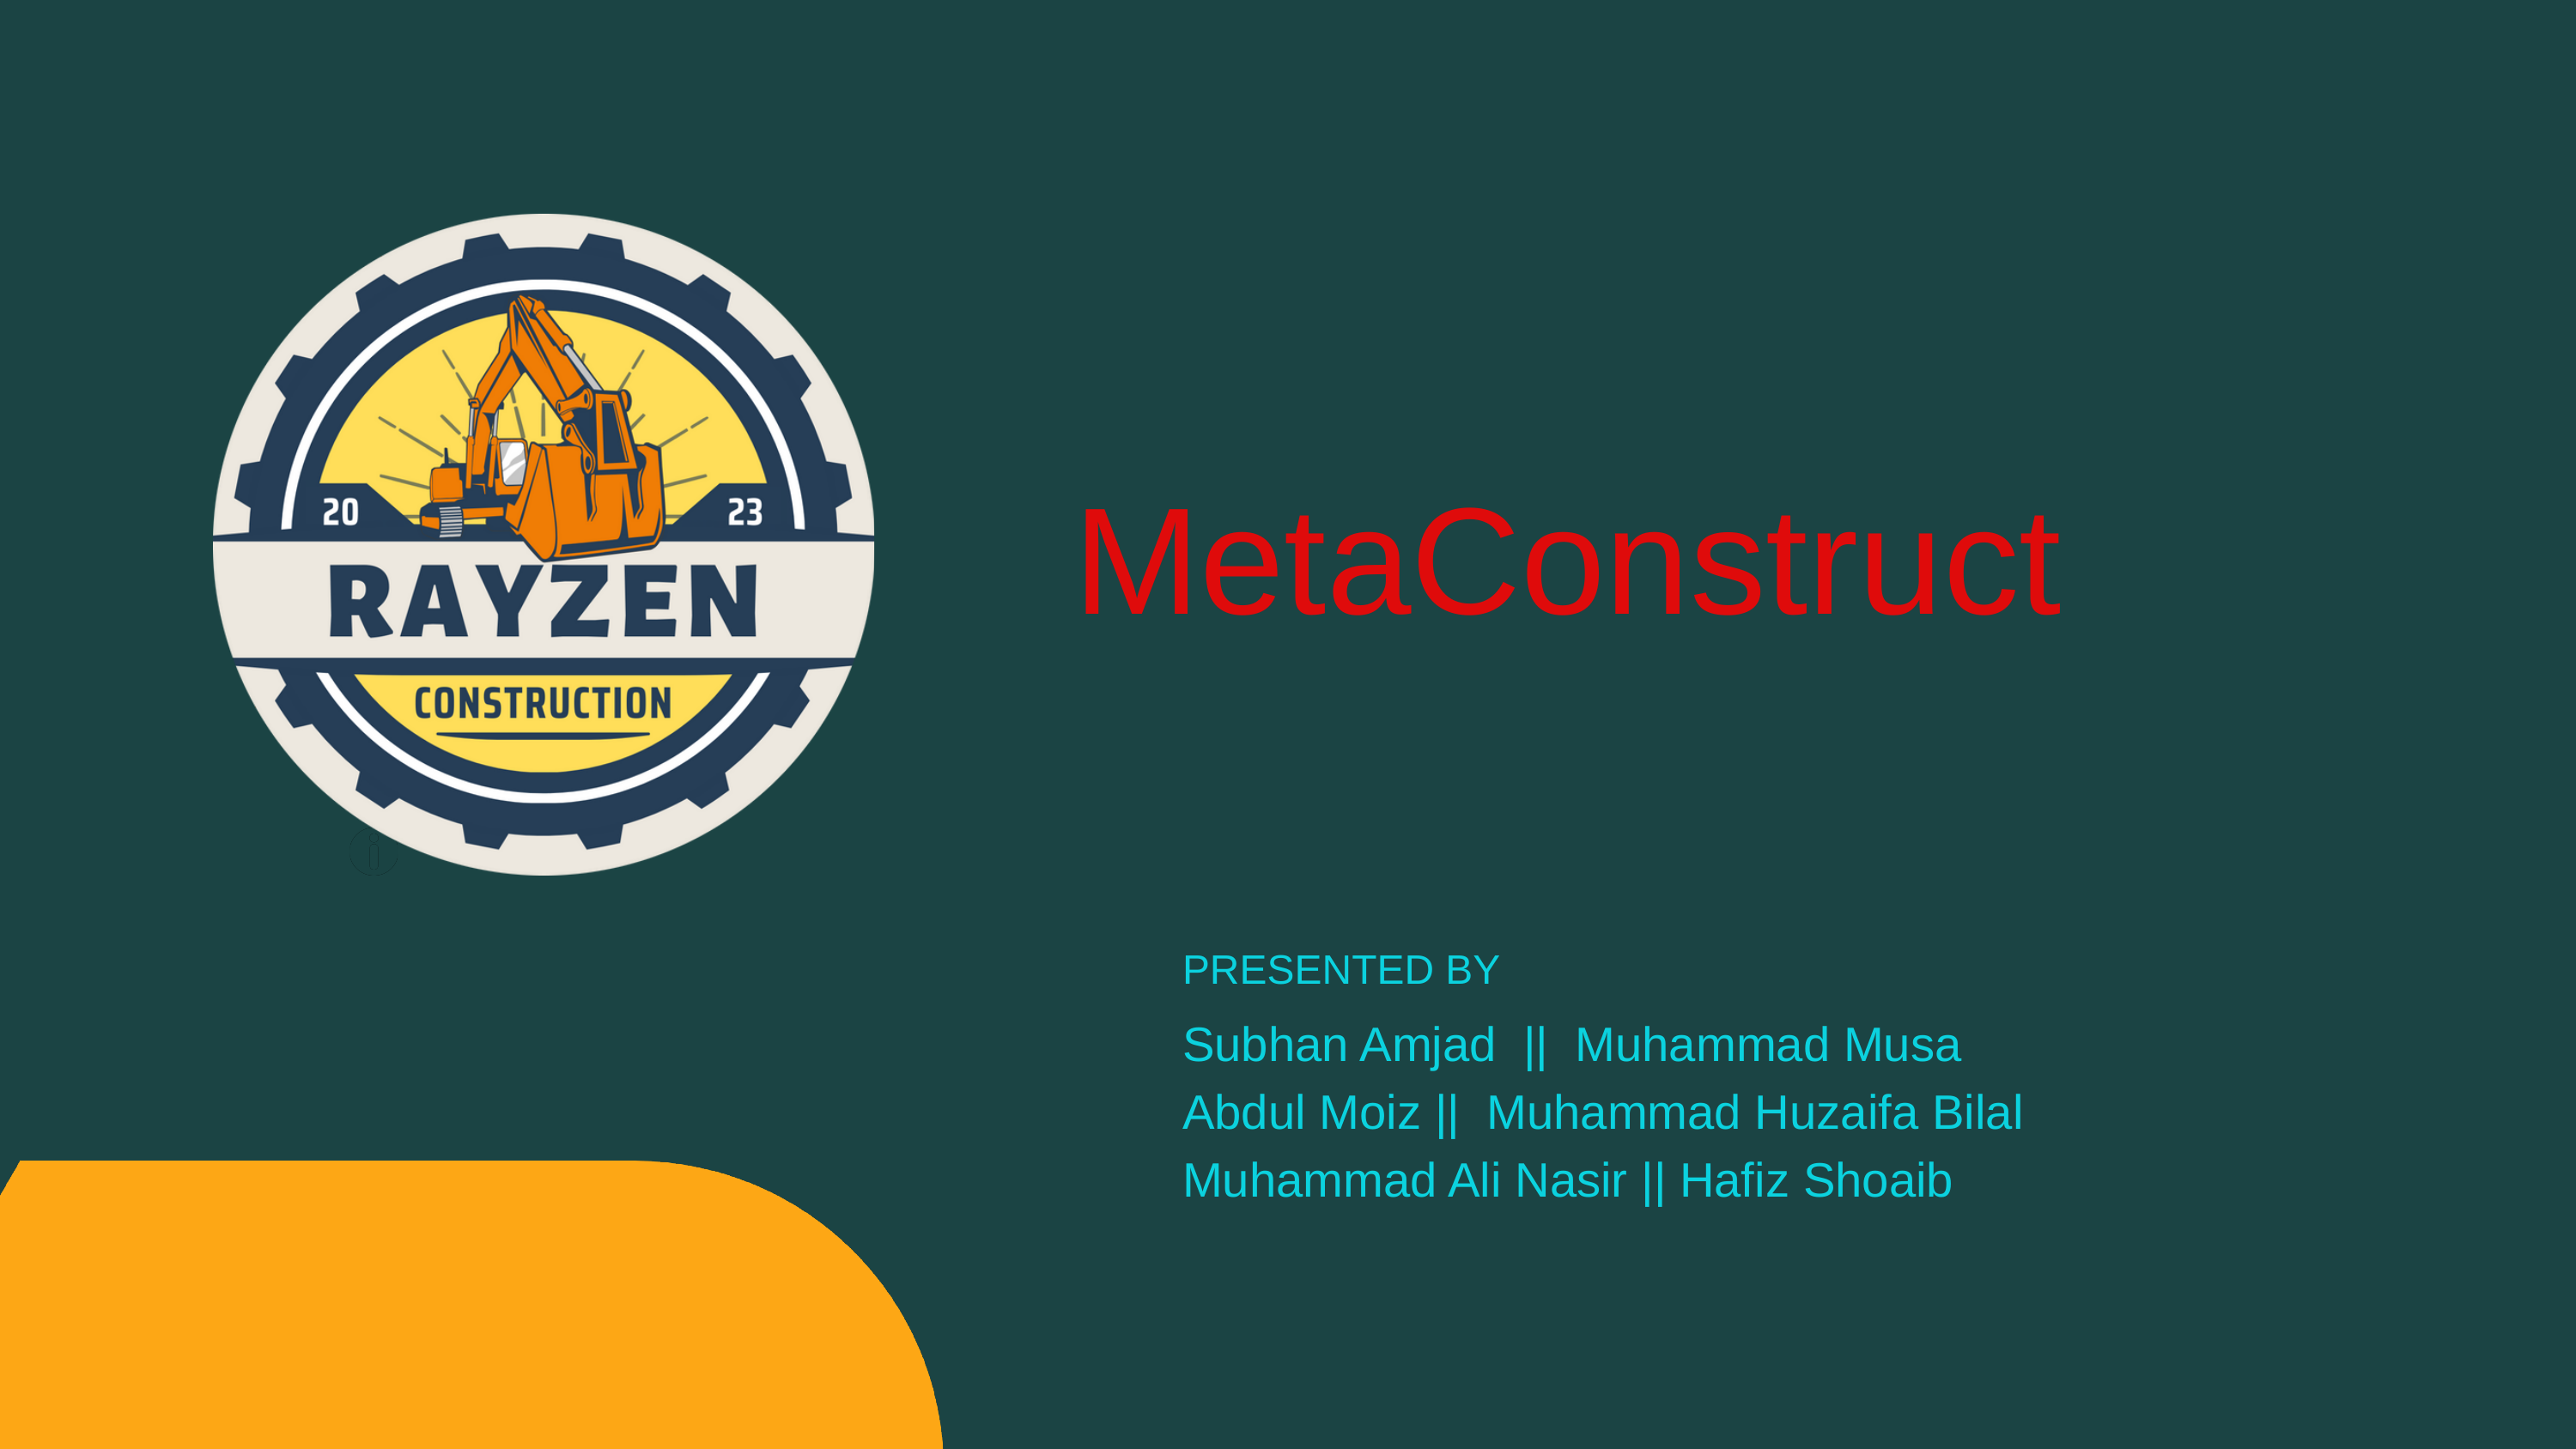

MetaConstruct

PRESENTED BY
Subhan Amjad  ||  Muhammad Musa
Abdul Moiz ||  Muhammad Huzaifa Bilal
Muhammad Ali Nasir || Hafiz Shoaib